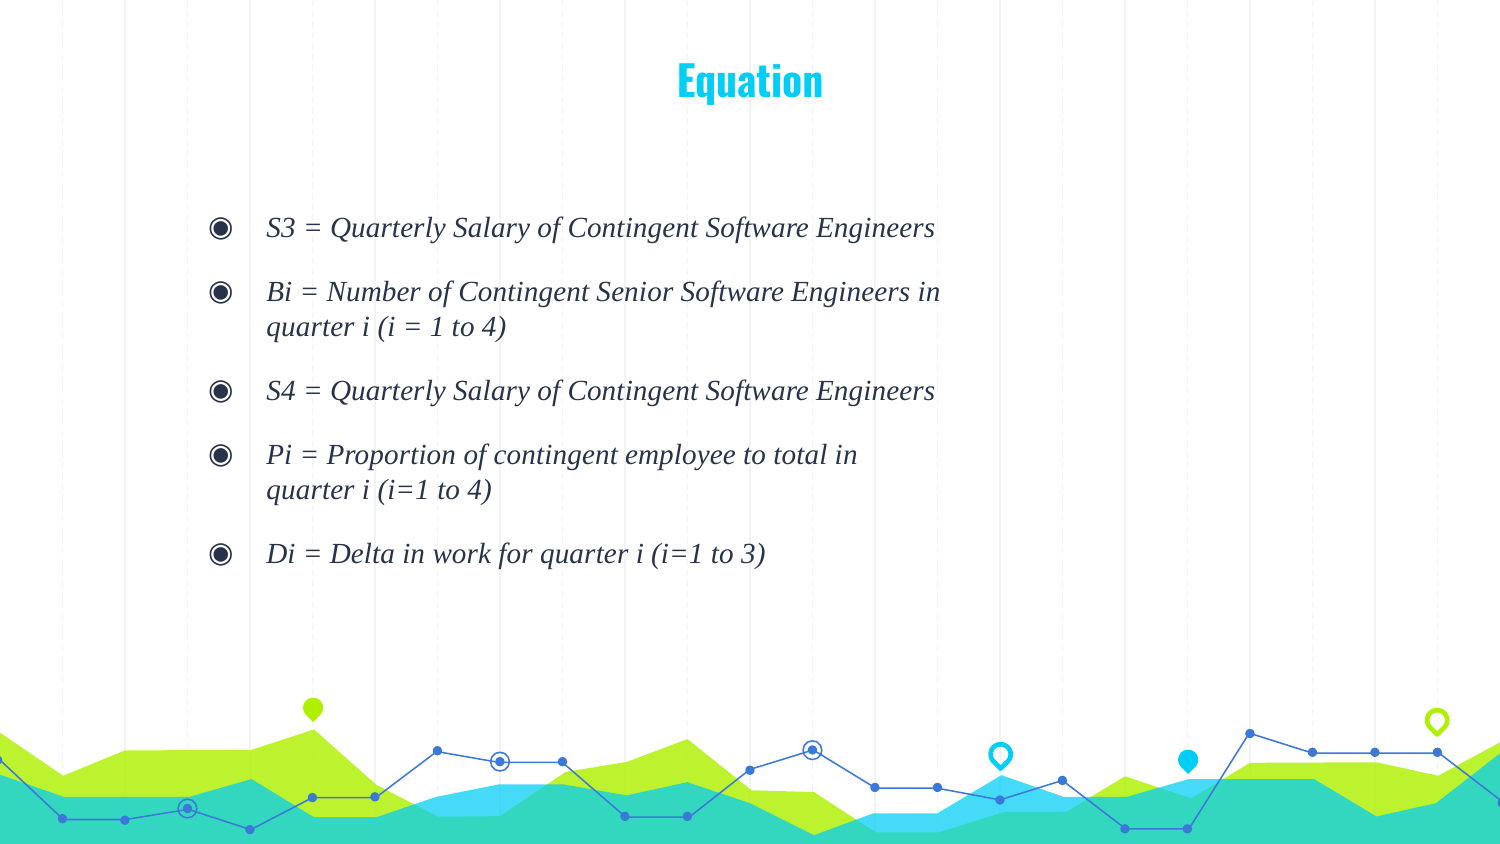

# Equation
S3 = Quarterly Salary of Contingent Software Engineers
Bi = Number of Contingent Senior Software Engineers in quarter i (i = 1 to 4)
S4 = Quarterly Salary of Contingent Software Engineers
Pi = Proportion of contingent employee to total in quarter i (i=1 to 4)
Di = Delta in work for quarter i (i=1 to 3)